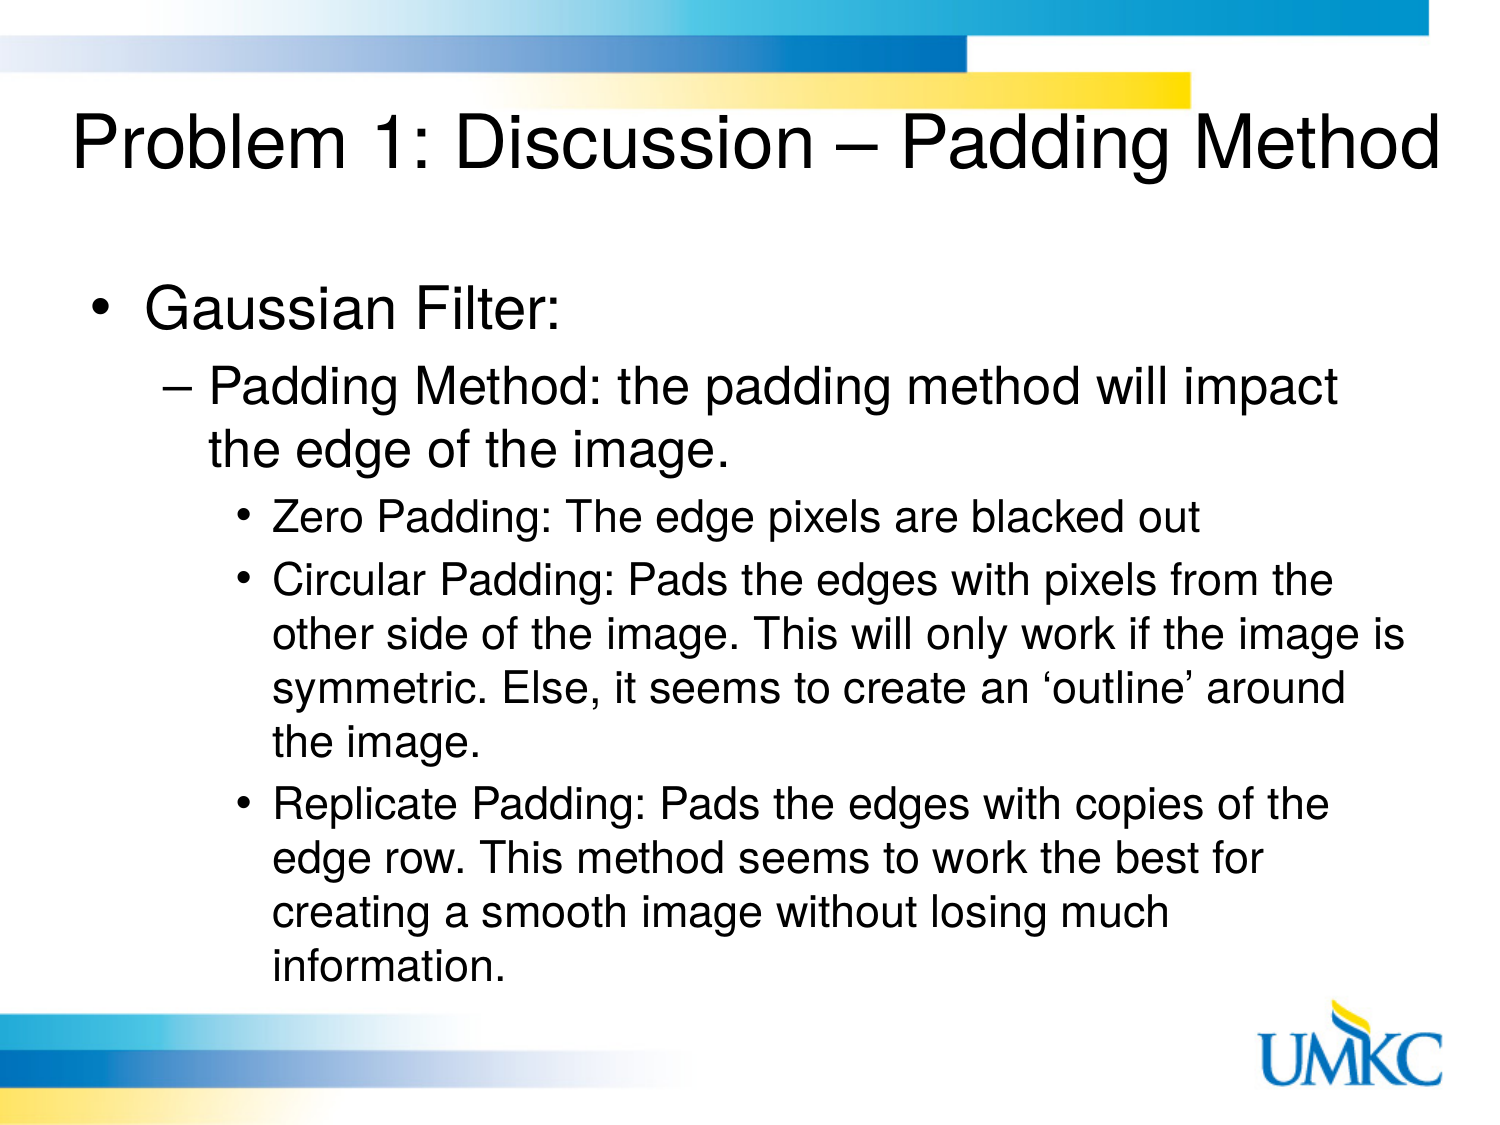

# Problem 1: Discussion – Padding Method
Gaussian Filter:
Padding Method: the padding method will impact the edge of the image.
Zero Padding: The edge pixels are blacked out
Circular Padding: Pads the edges with pixels from the other side of the image. This will only work if the image is symmetric. Else, it seems to create an ‘outline’ around the image.
Replicate Padding: Pads the edges with copies of the edge row. This method seems to work the best for creating a smooth image without losing much information.